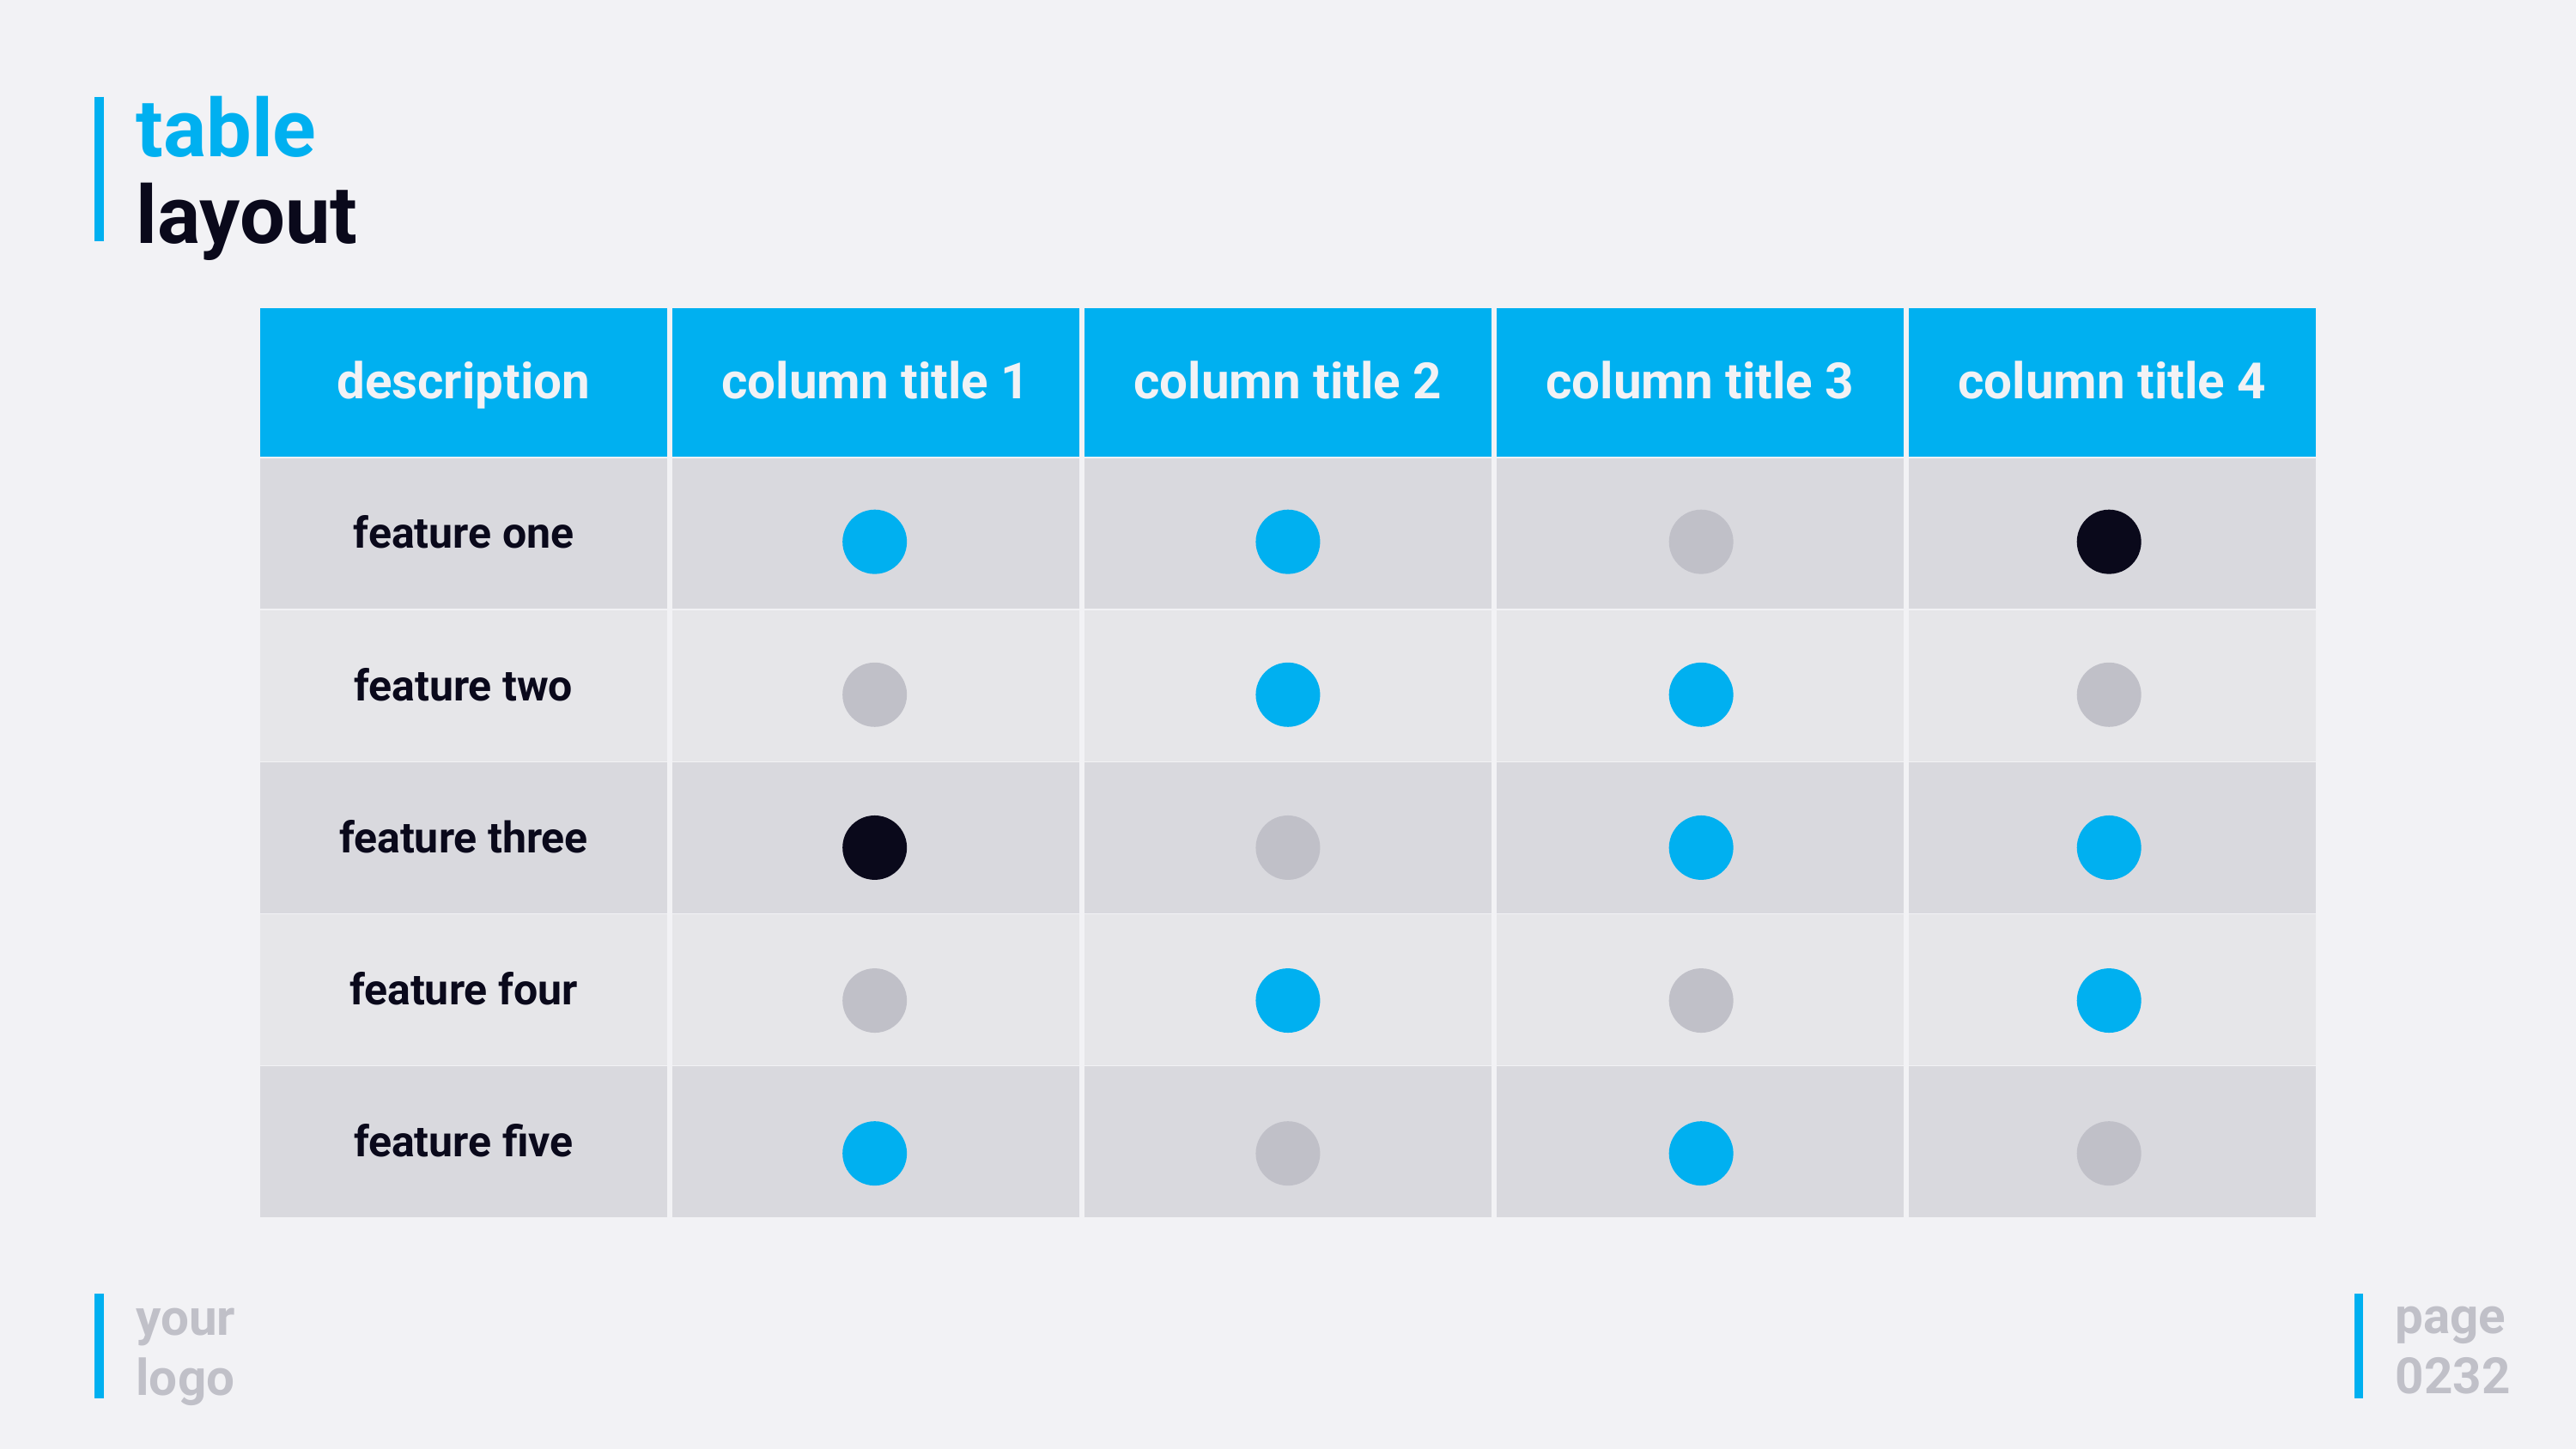

# table layout
| description | column title 1 | column title 2 | column title 3 | column title 4 |
| --- | --- | --- | --- | --- |
| feature one |  |  |  |  |
| feature two |  |  |  |  |
| feature three |  |  |  |  |
| feature four |  |  |  |  |
| feature five |  |  |  |  |

page
0232